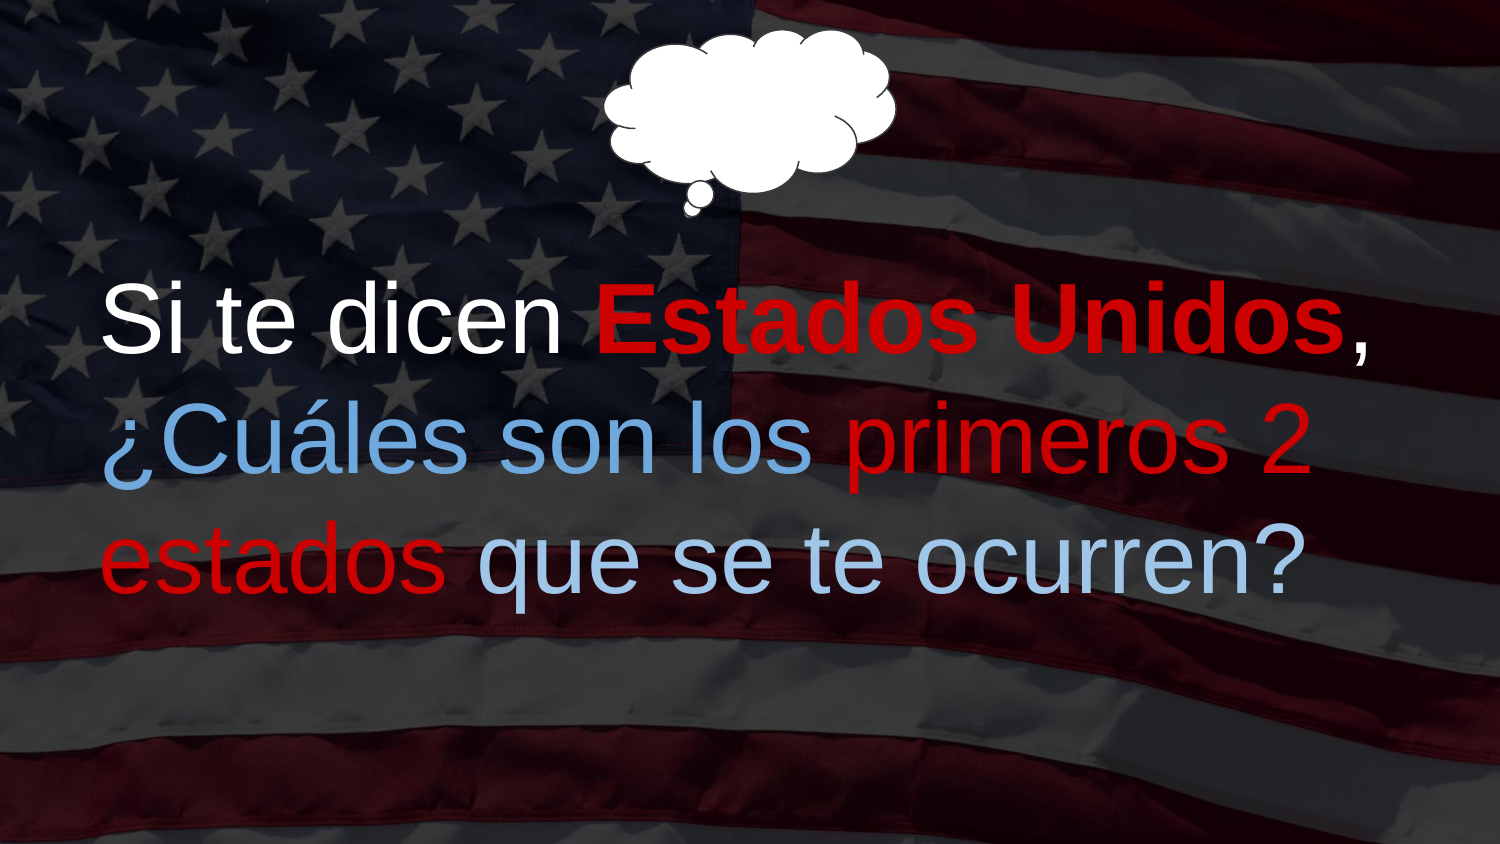

# Si te dicen Estados Unidos, ¿Cuáles son los primeros 2 estados que se te ocurren?